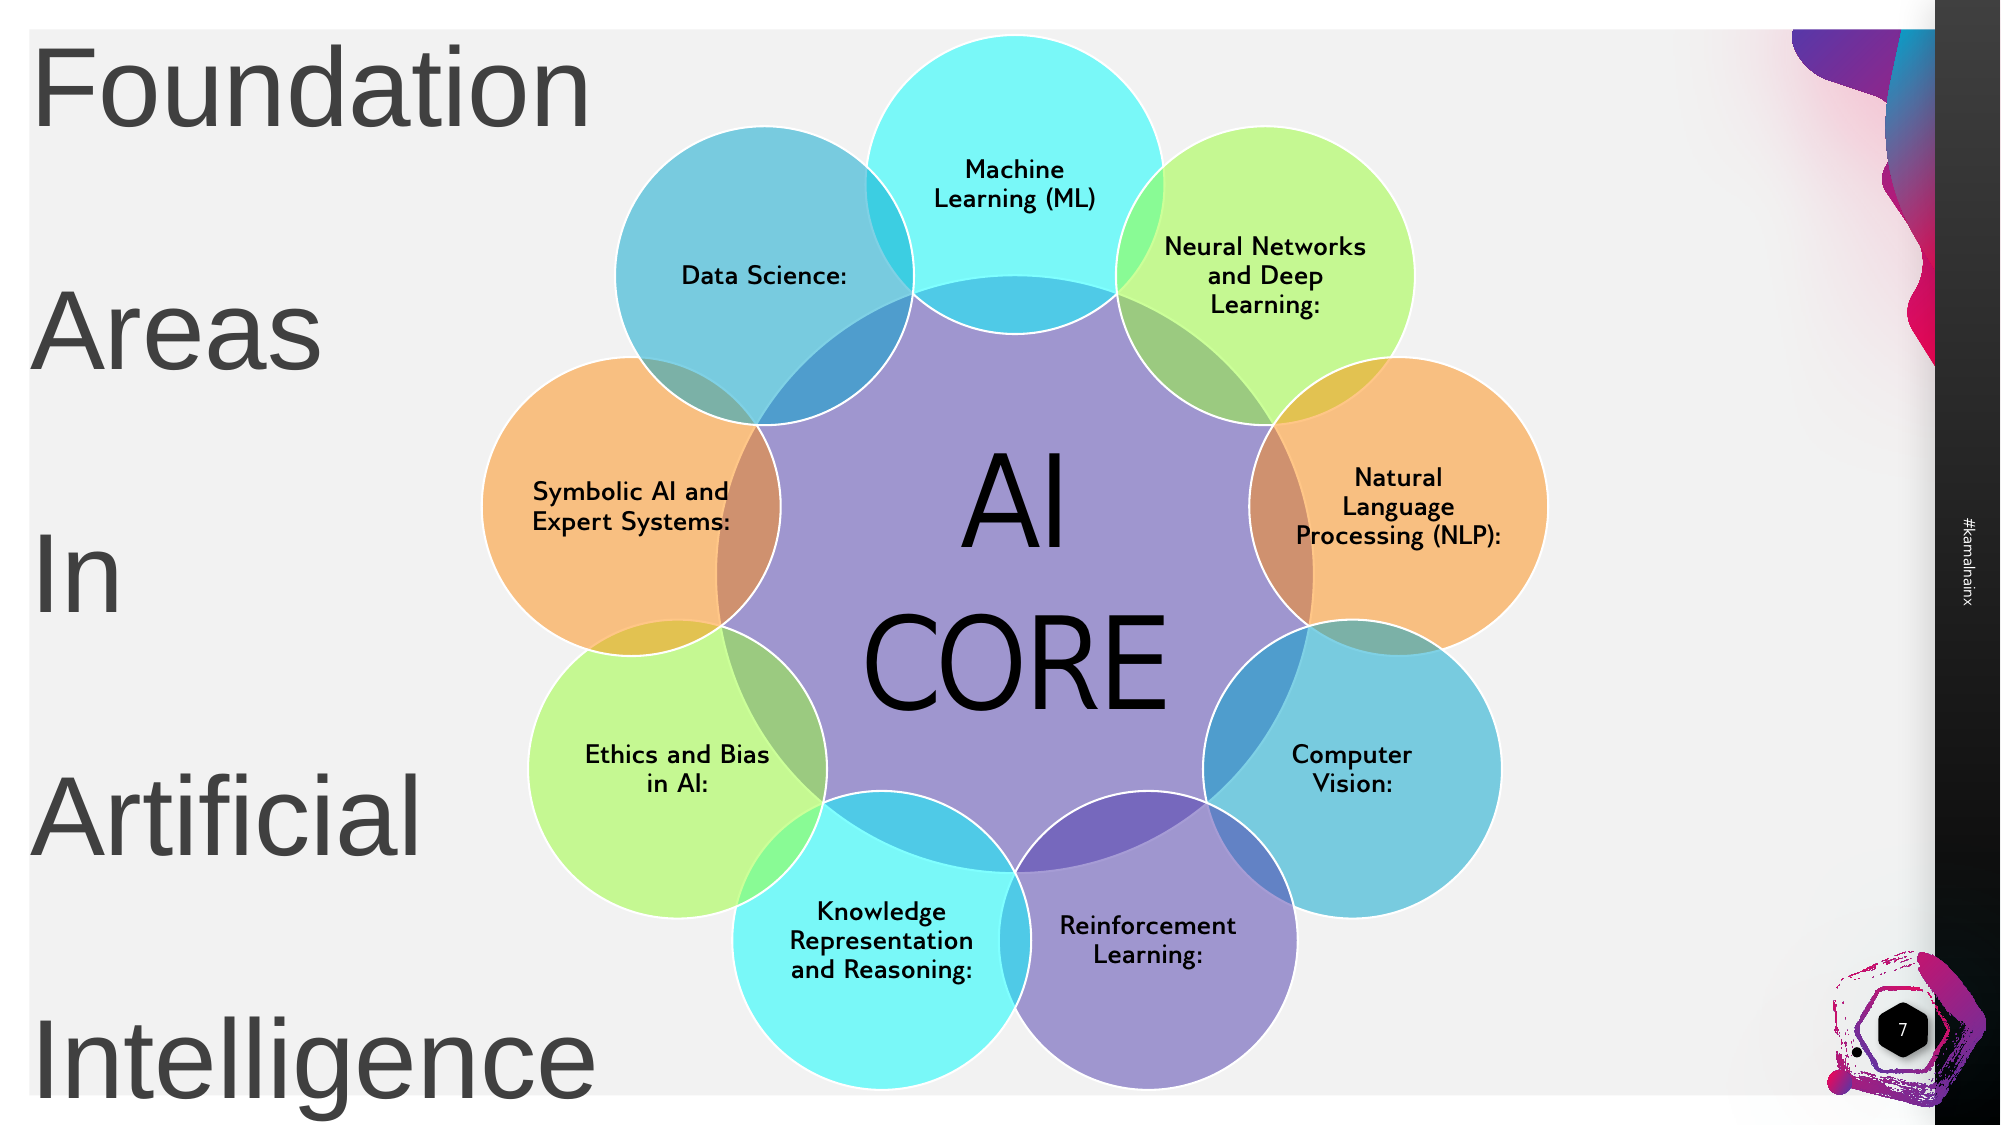

# Foundation Areas In Artificial Intelligence
AI
CORE
Machine Learning (ML)
Neural Networks and Deep Learning:
Natural Language Processing (NLP):
Computer Vision:
Reinforcement Learning:
Knowledge Representation and Reasoning:
Ethics and Bias in AI:
Symbolic AI and Expert Systems:
Data Science:
7